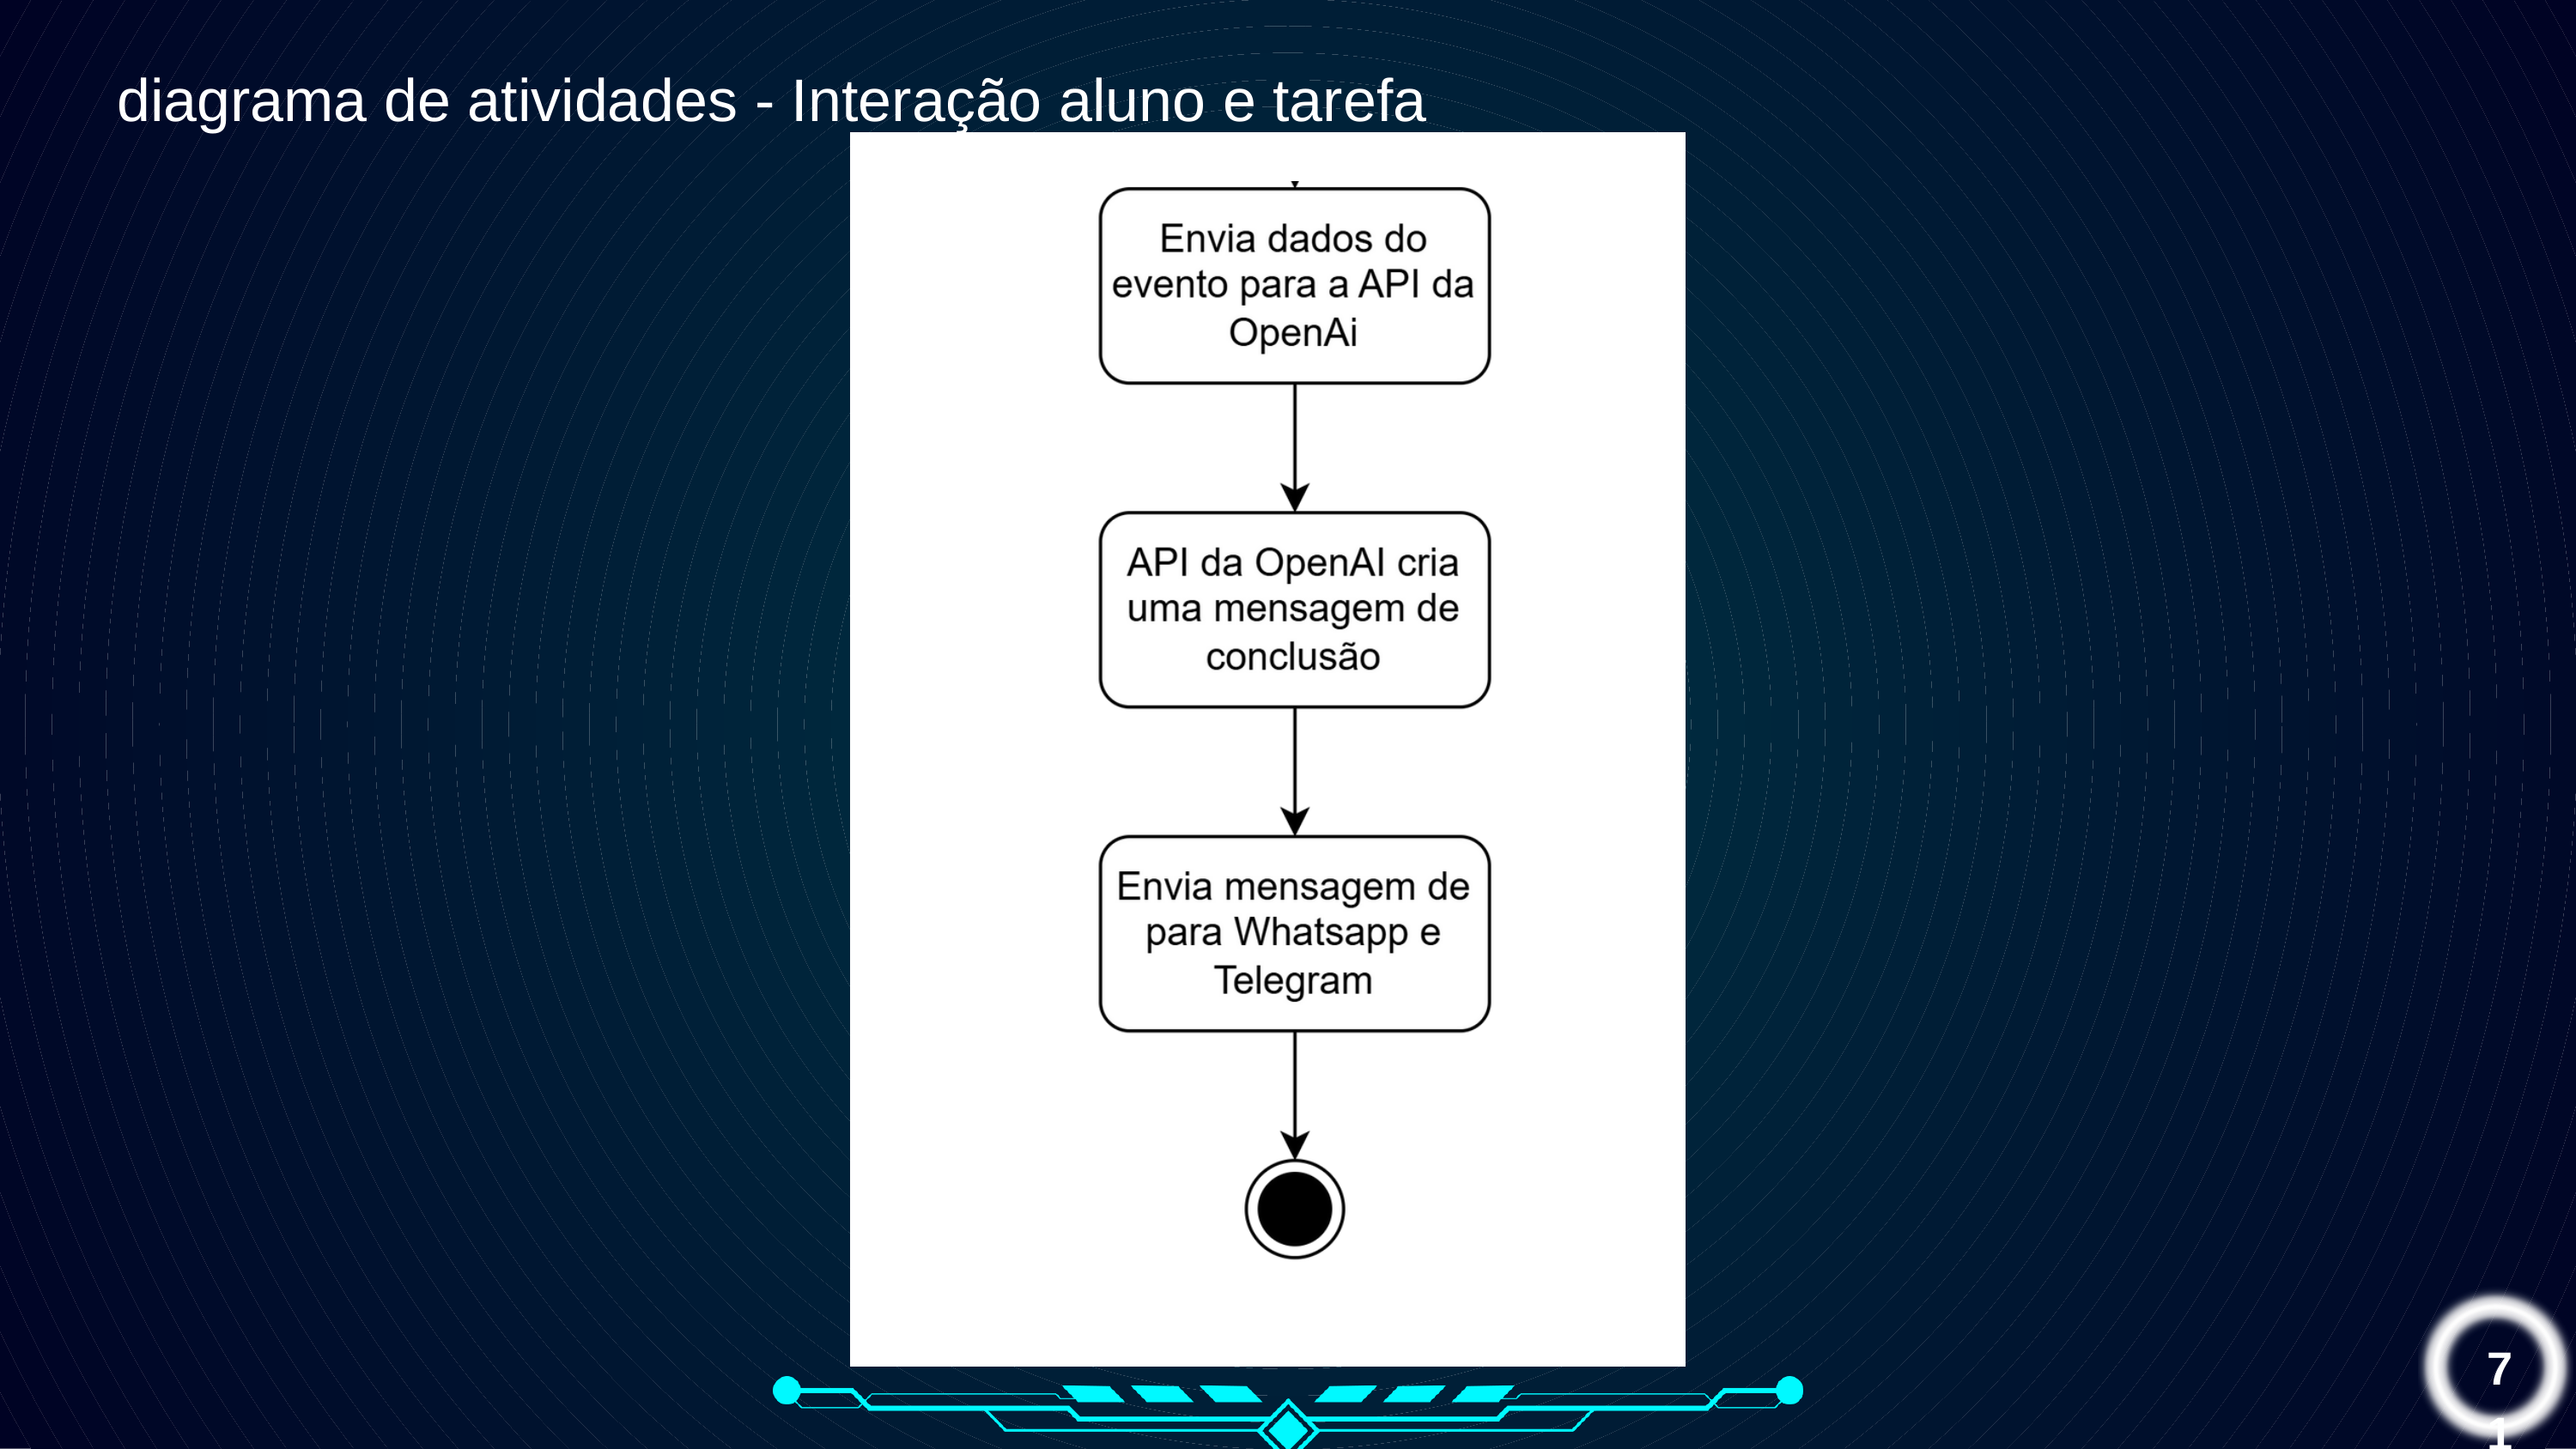

diagrama de atividades - Interação aluno e tarefa

71